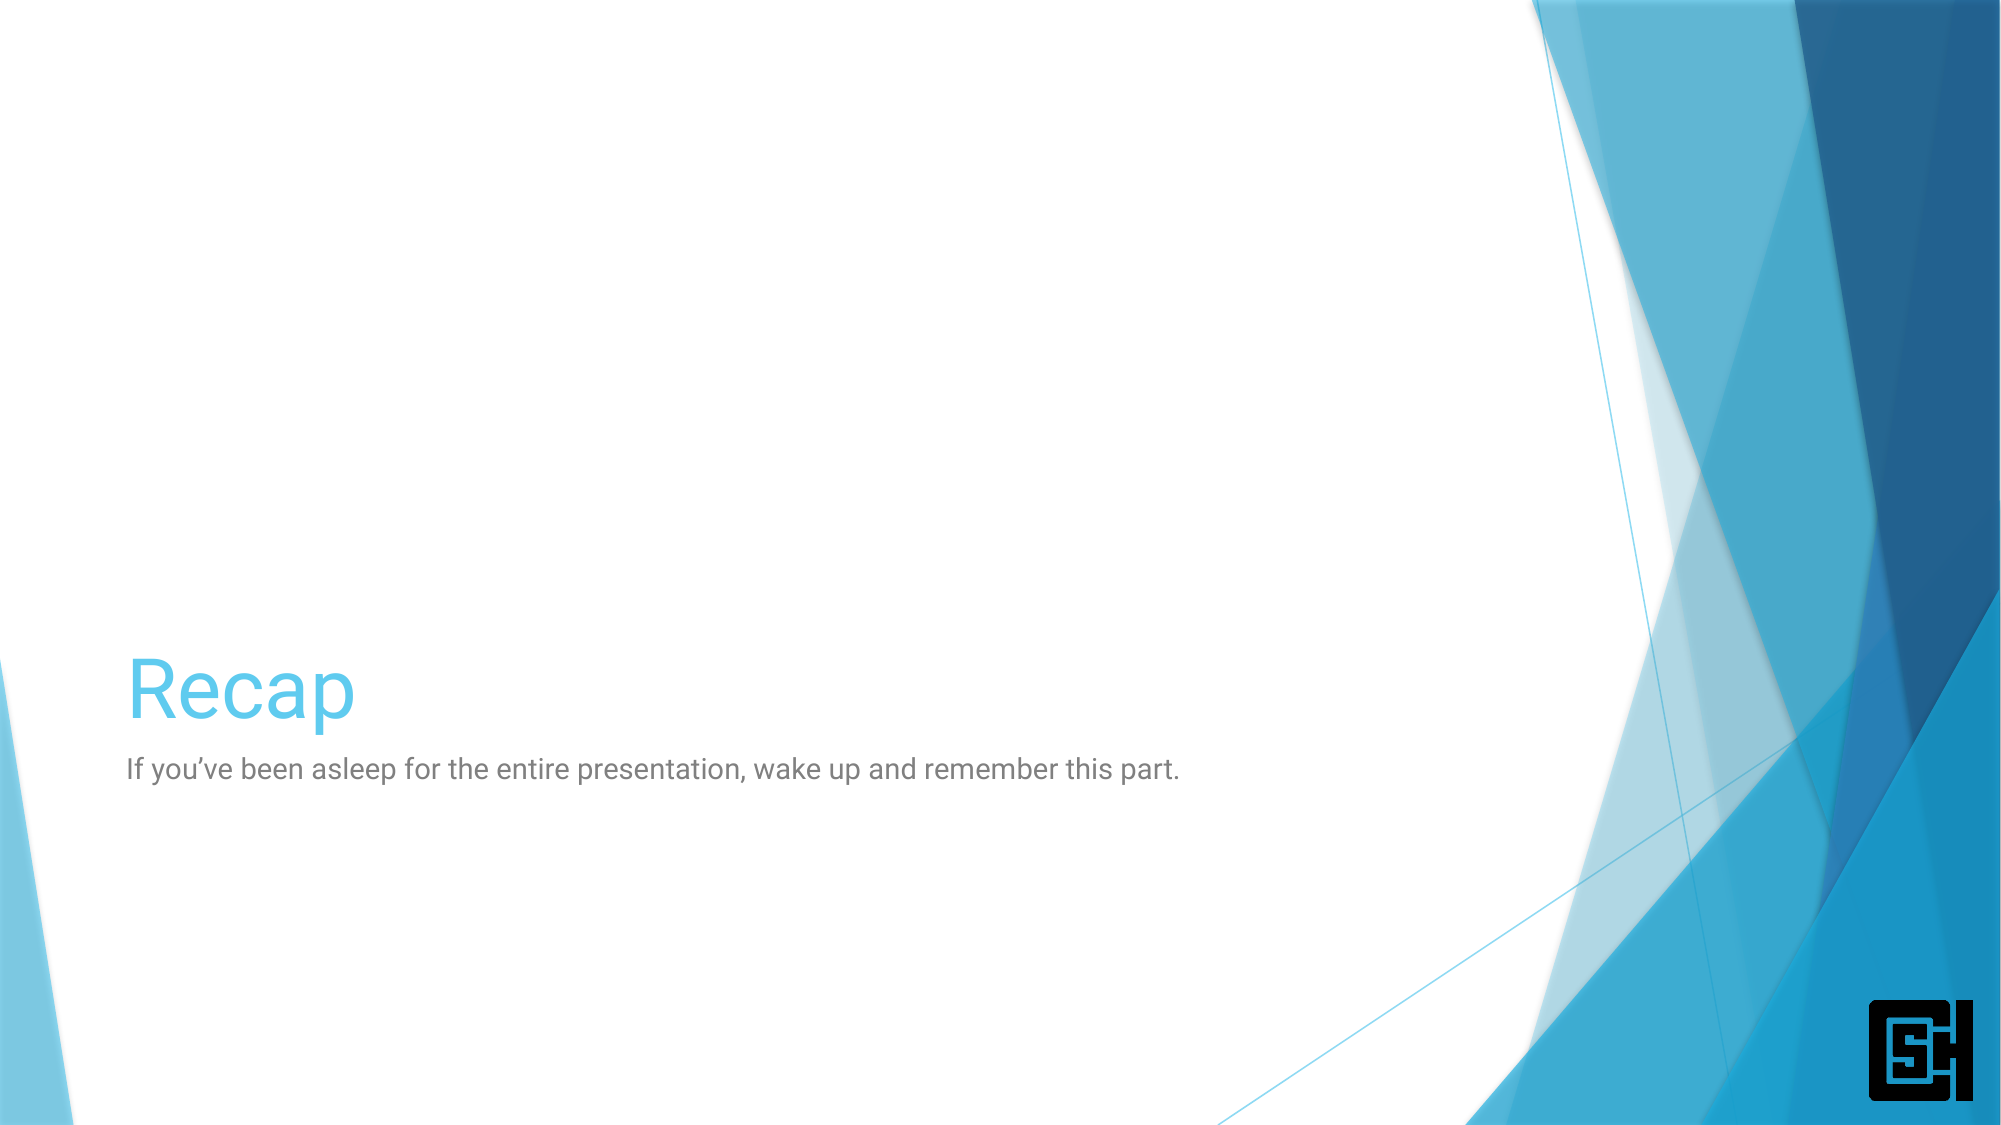

# Recap
If you’ve been asleep for the entire presentation, wake up and remember this part.